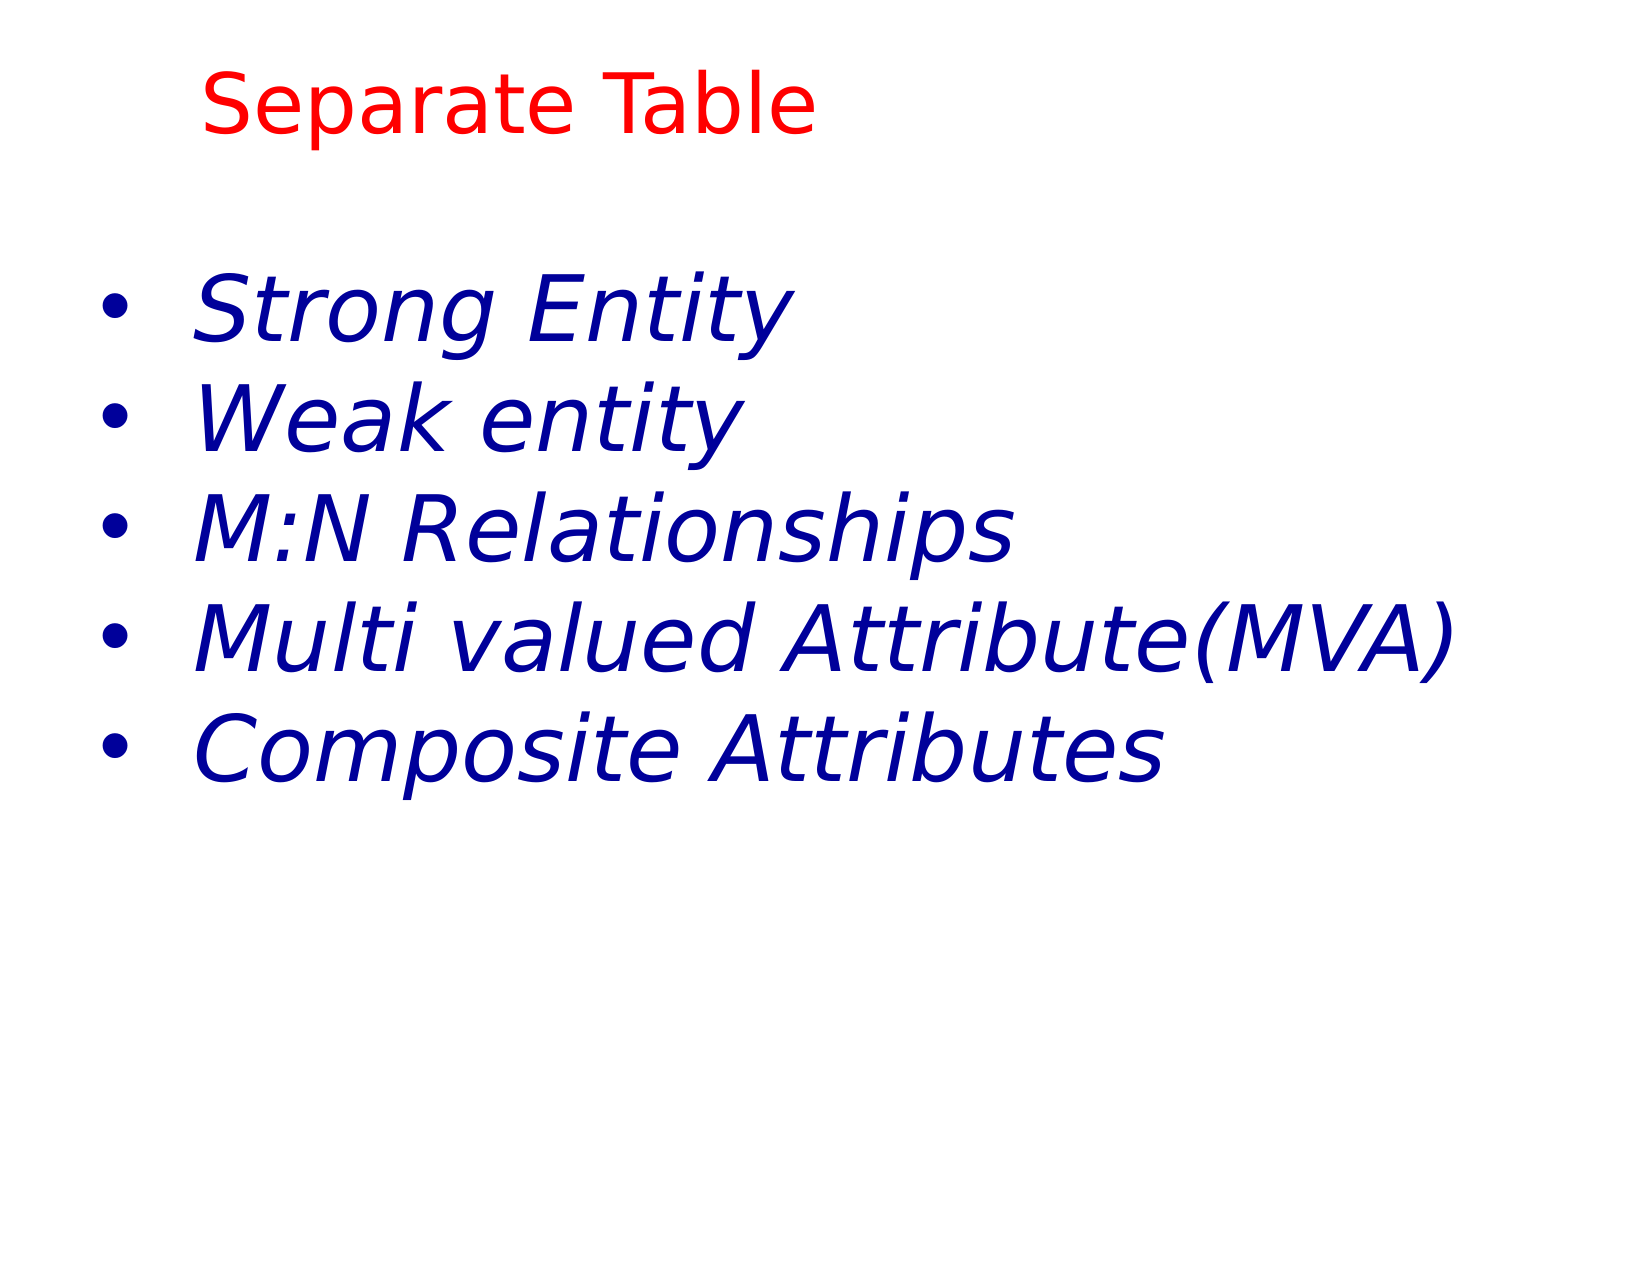

# Separate Table
Strong Entity
Weak entity
M:N Relationships
Multi valued Attribute(MVA)
Composite Attributes